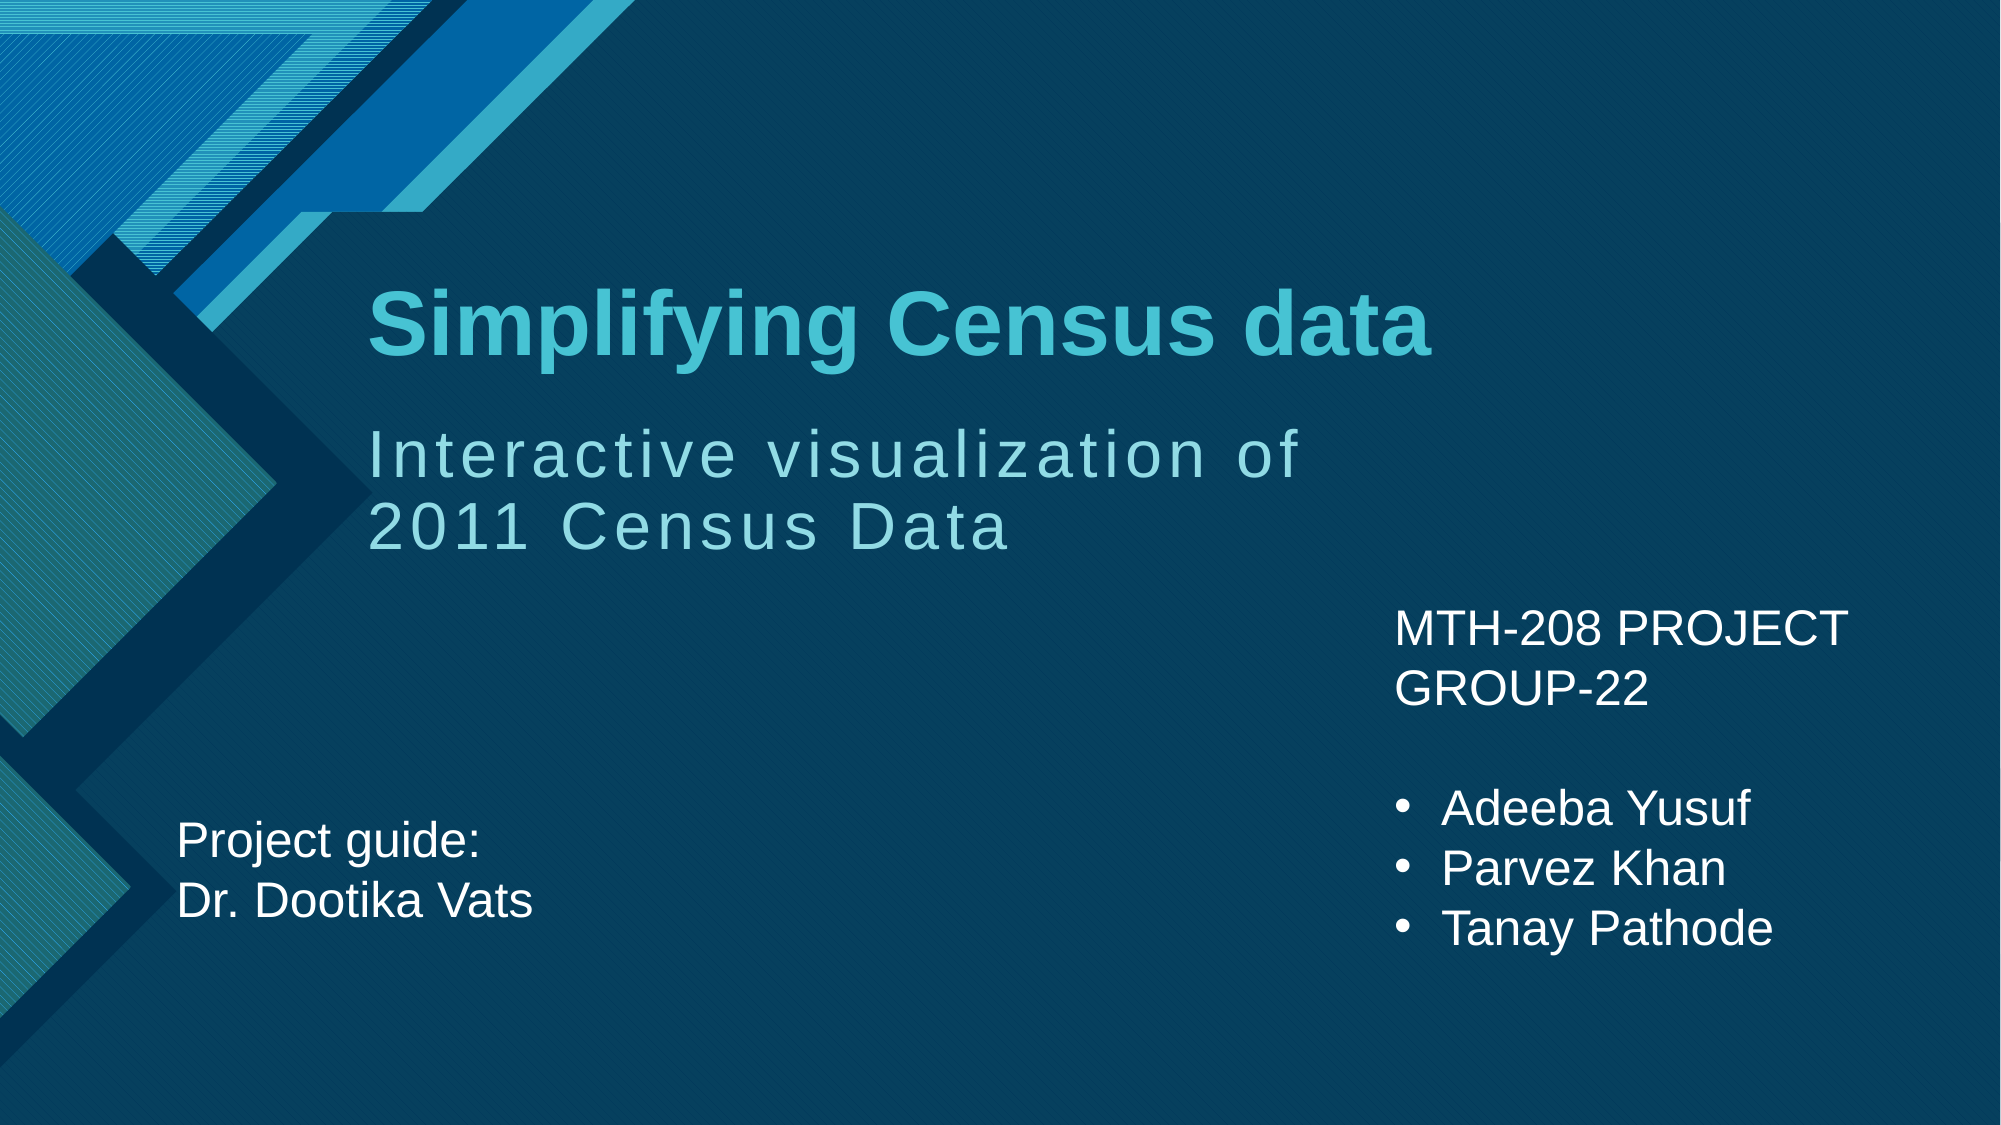

# Simplifying Census data
Interactive visualization of 2011 Census Data
MTH-208 PROJECT
GROUP-22

Adeeba Yusuf
Parvez Khan
Tanay Pathode

Project guide:
Dr. Dootika Vats